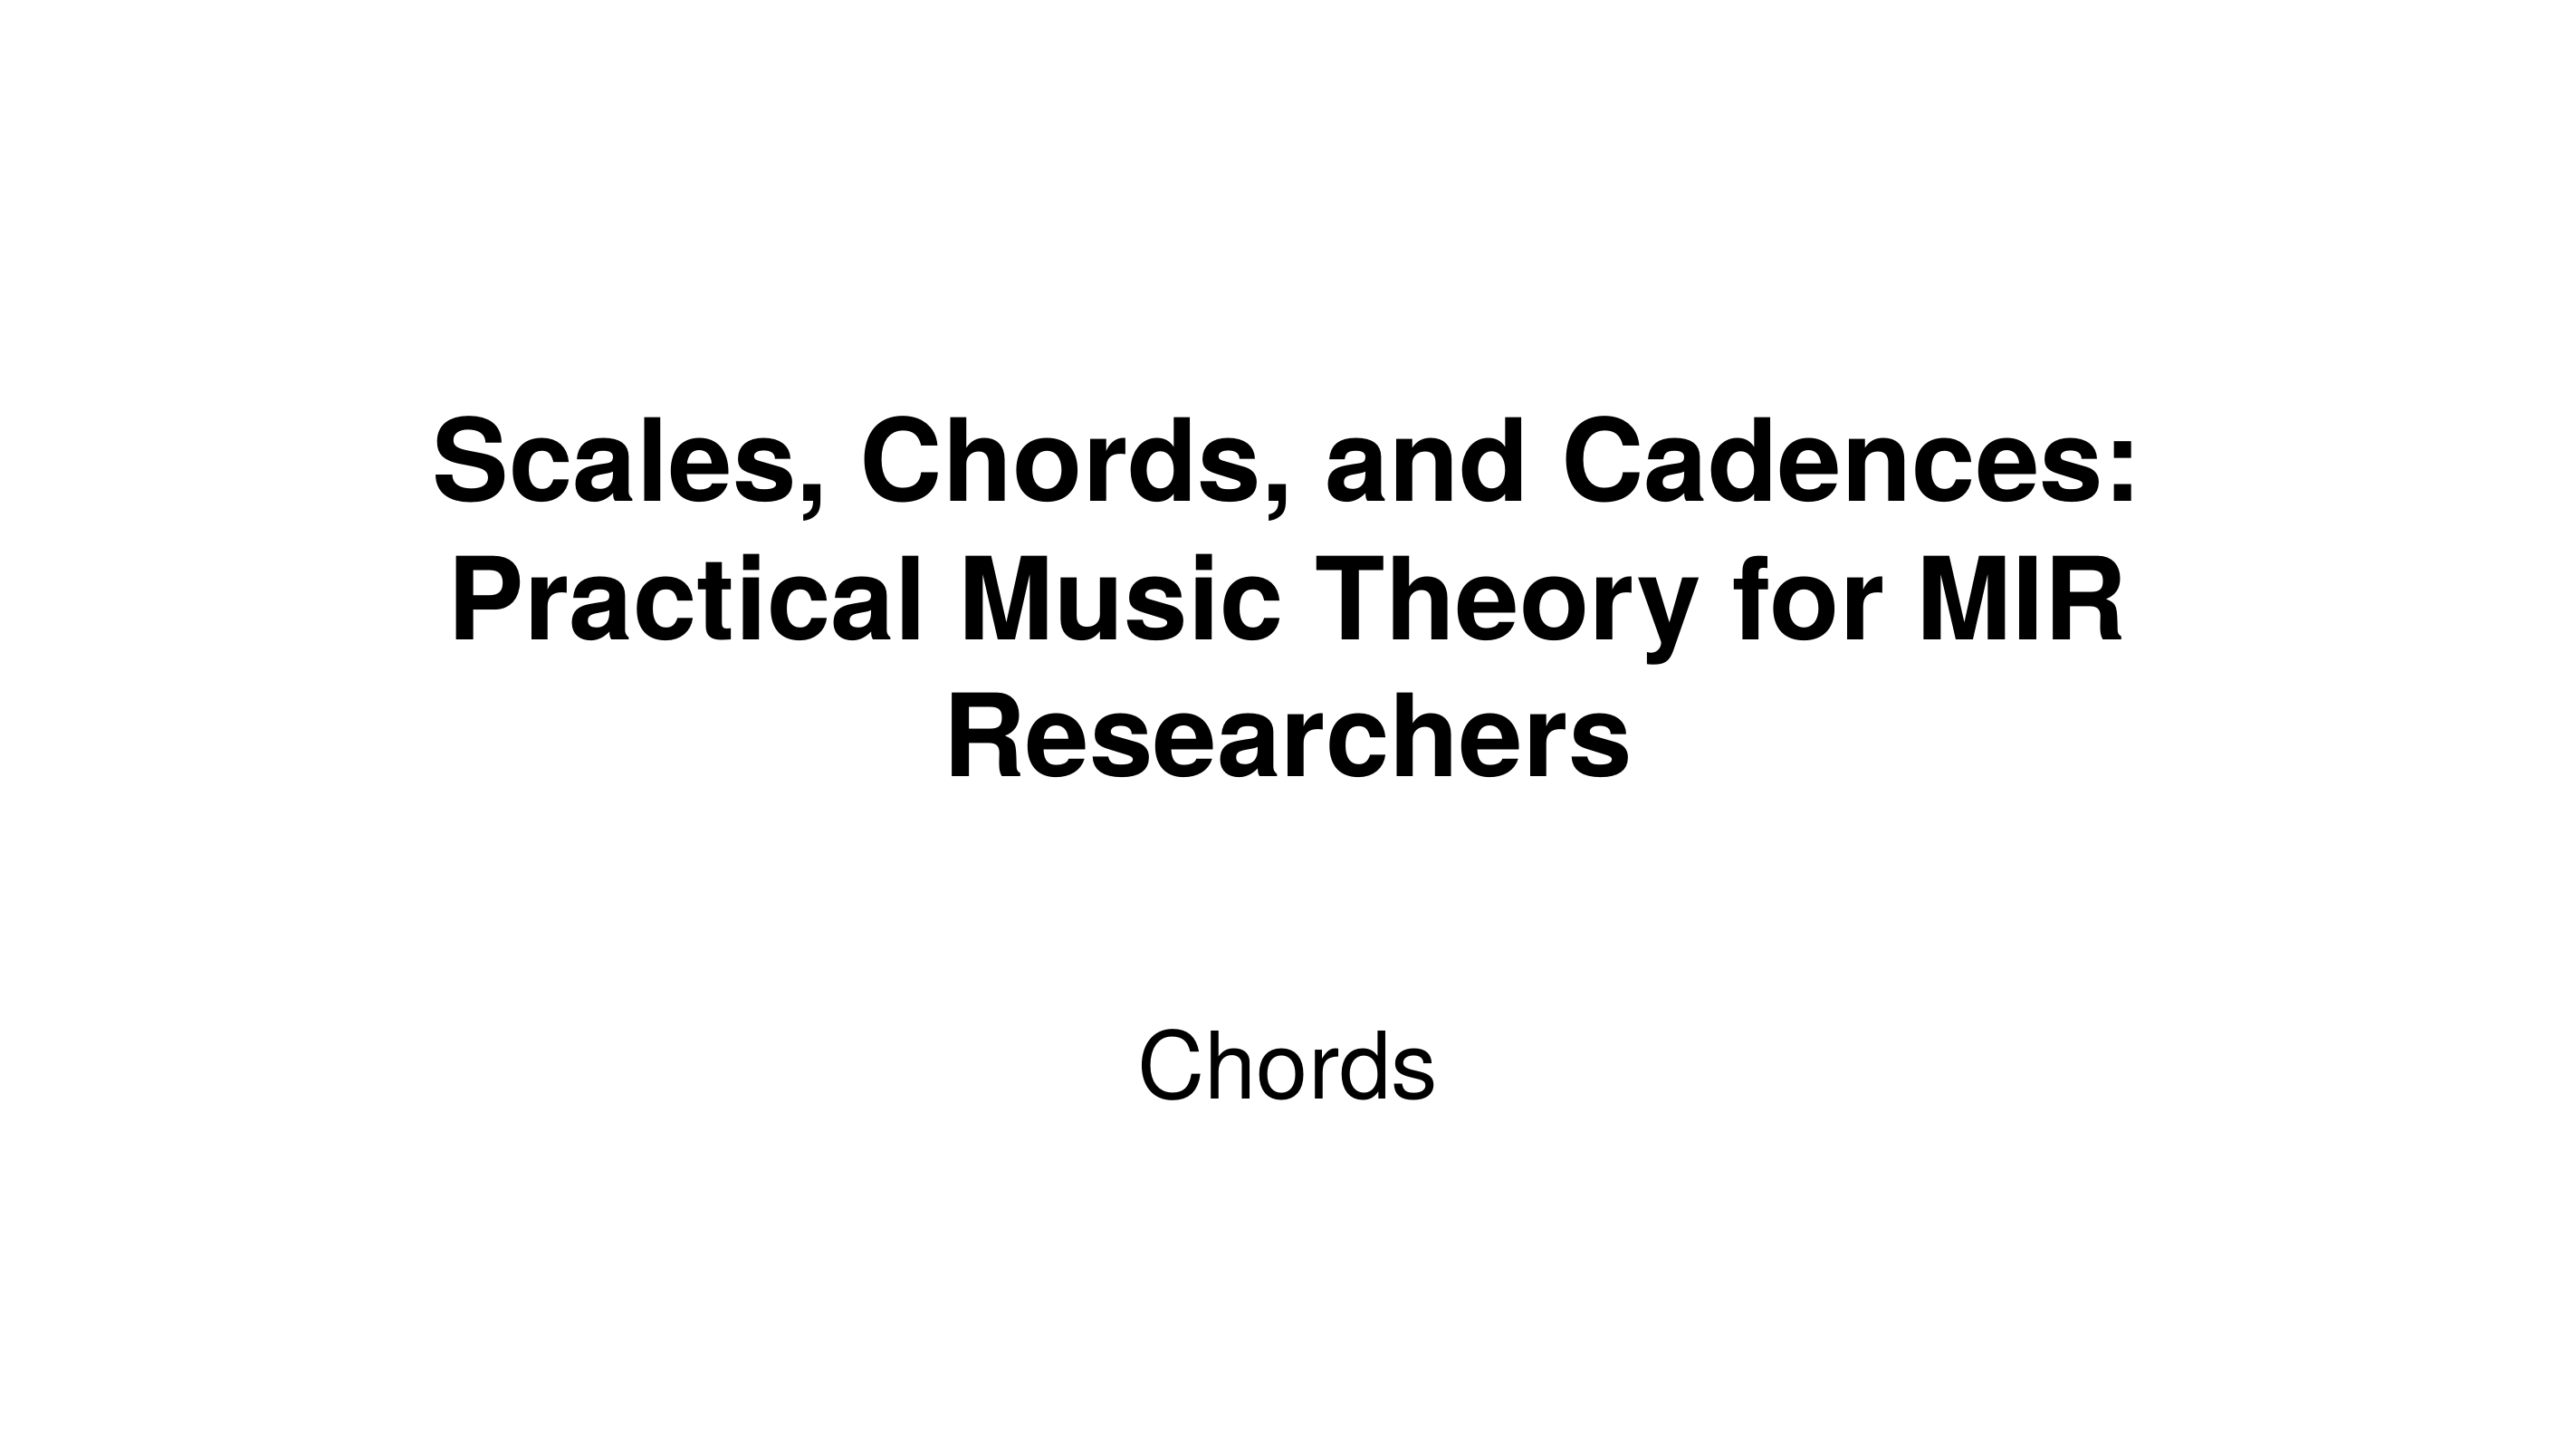

# Scales, Chords, and Cadences: Practical Music Theory for MIR Researchers
Chords